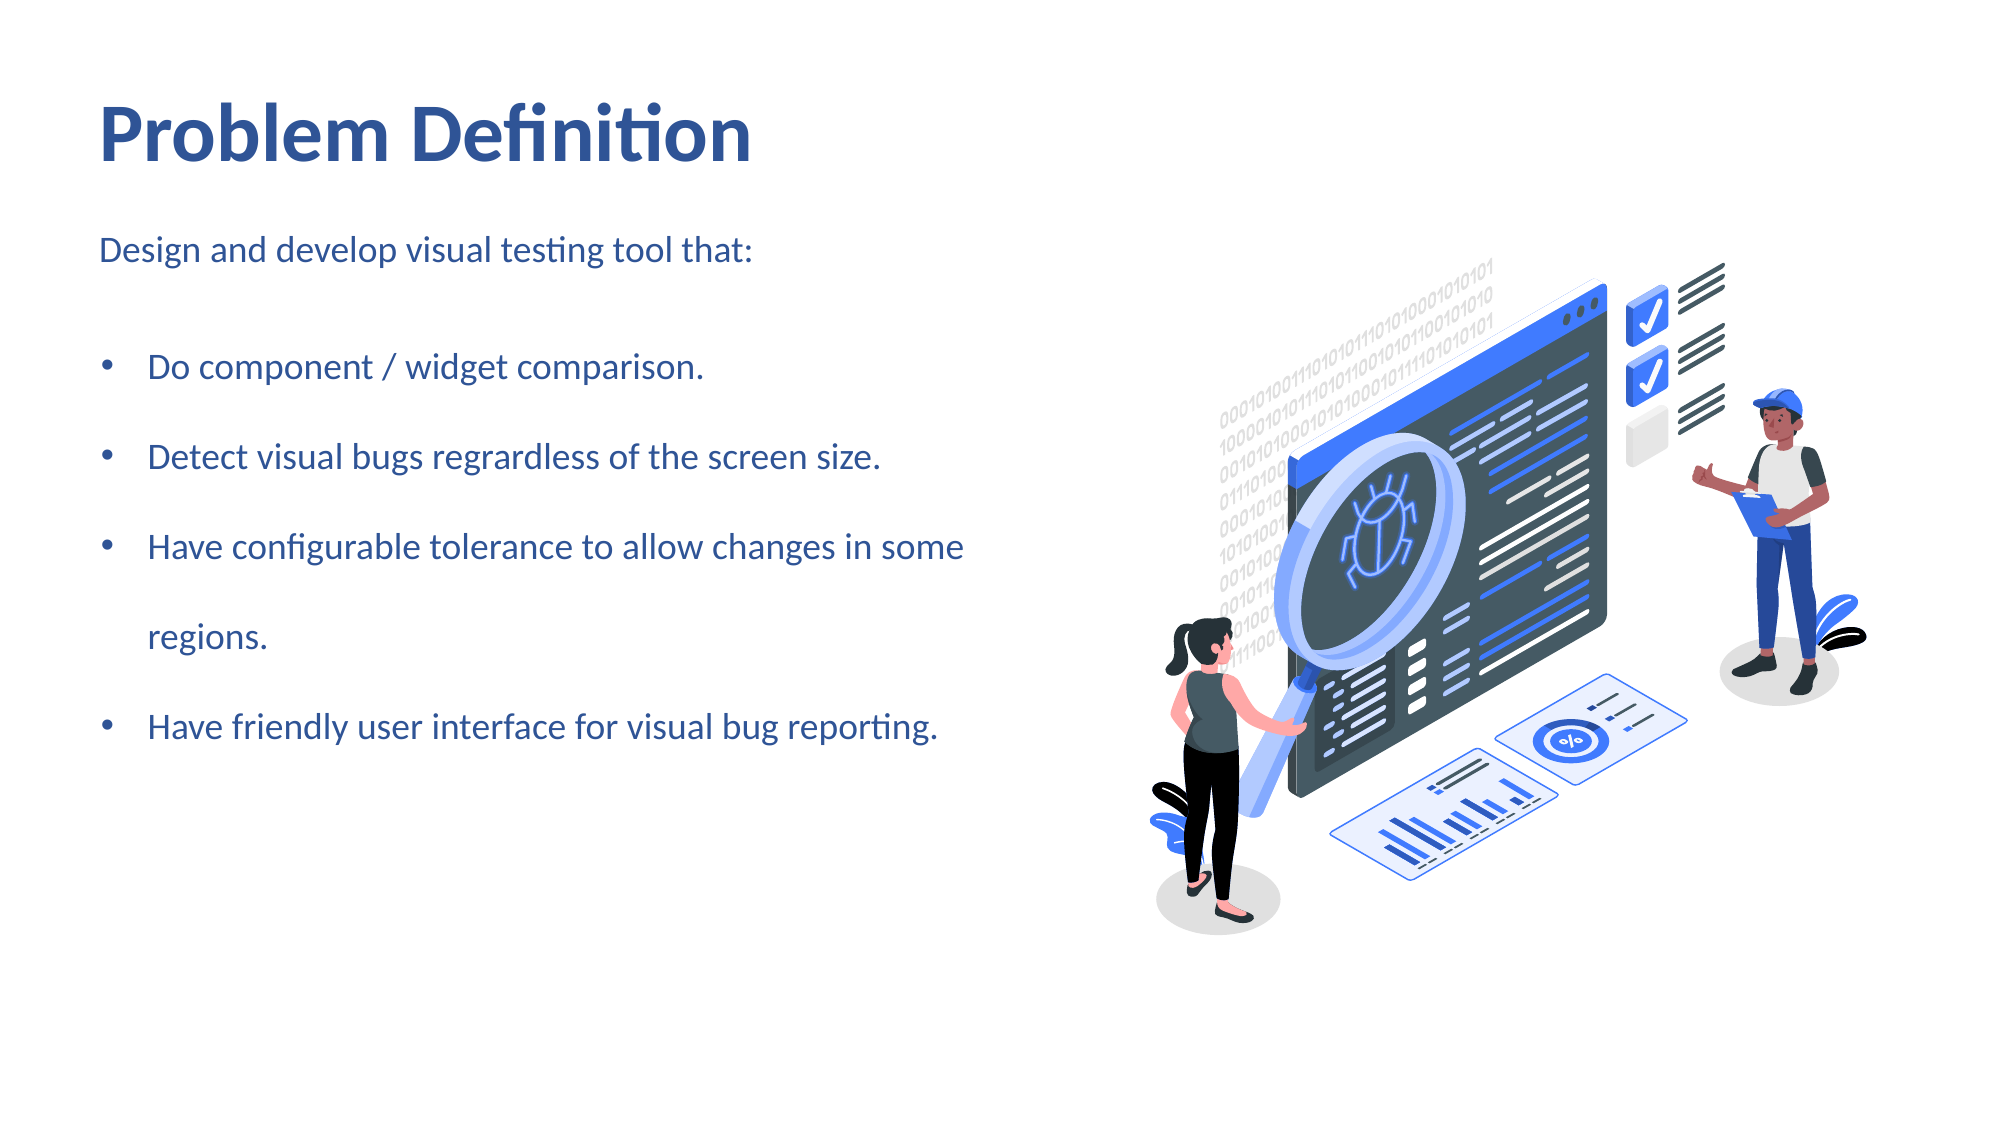

Problem Definition
Design and develop visual testing tool that:

Do component / widget comparison.
Detect visual bugs regrardless of the screen size.
Have configurable tolerance to allow changes in some regions.
Have friendly user interface for visual bug reporting.